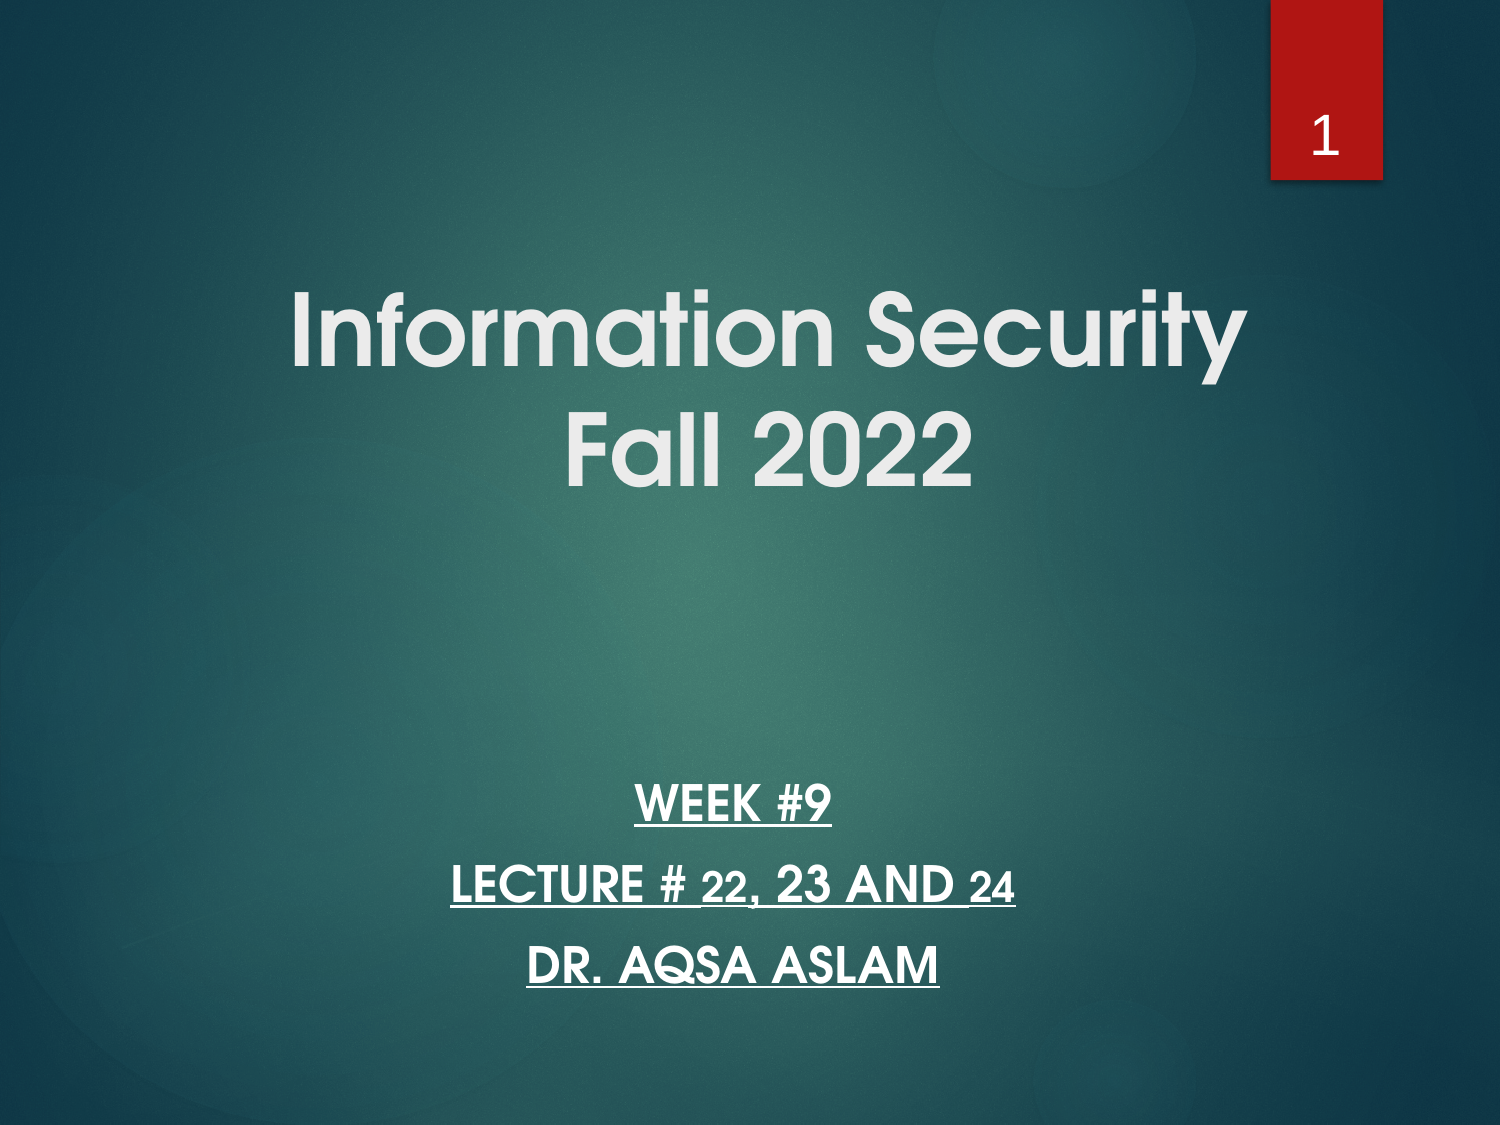

1
# Information Security Fall 2022

Week #9
Lecture # 22, 23 and 24
Dr. Aqsa Aslam